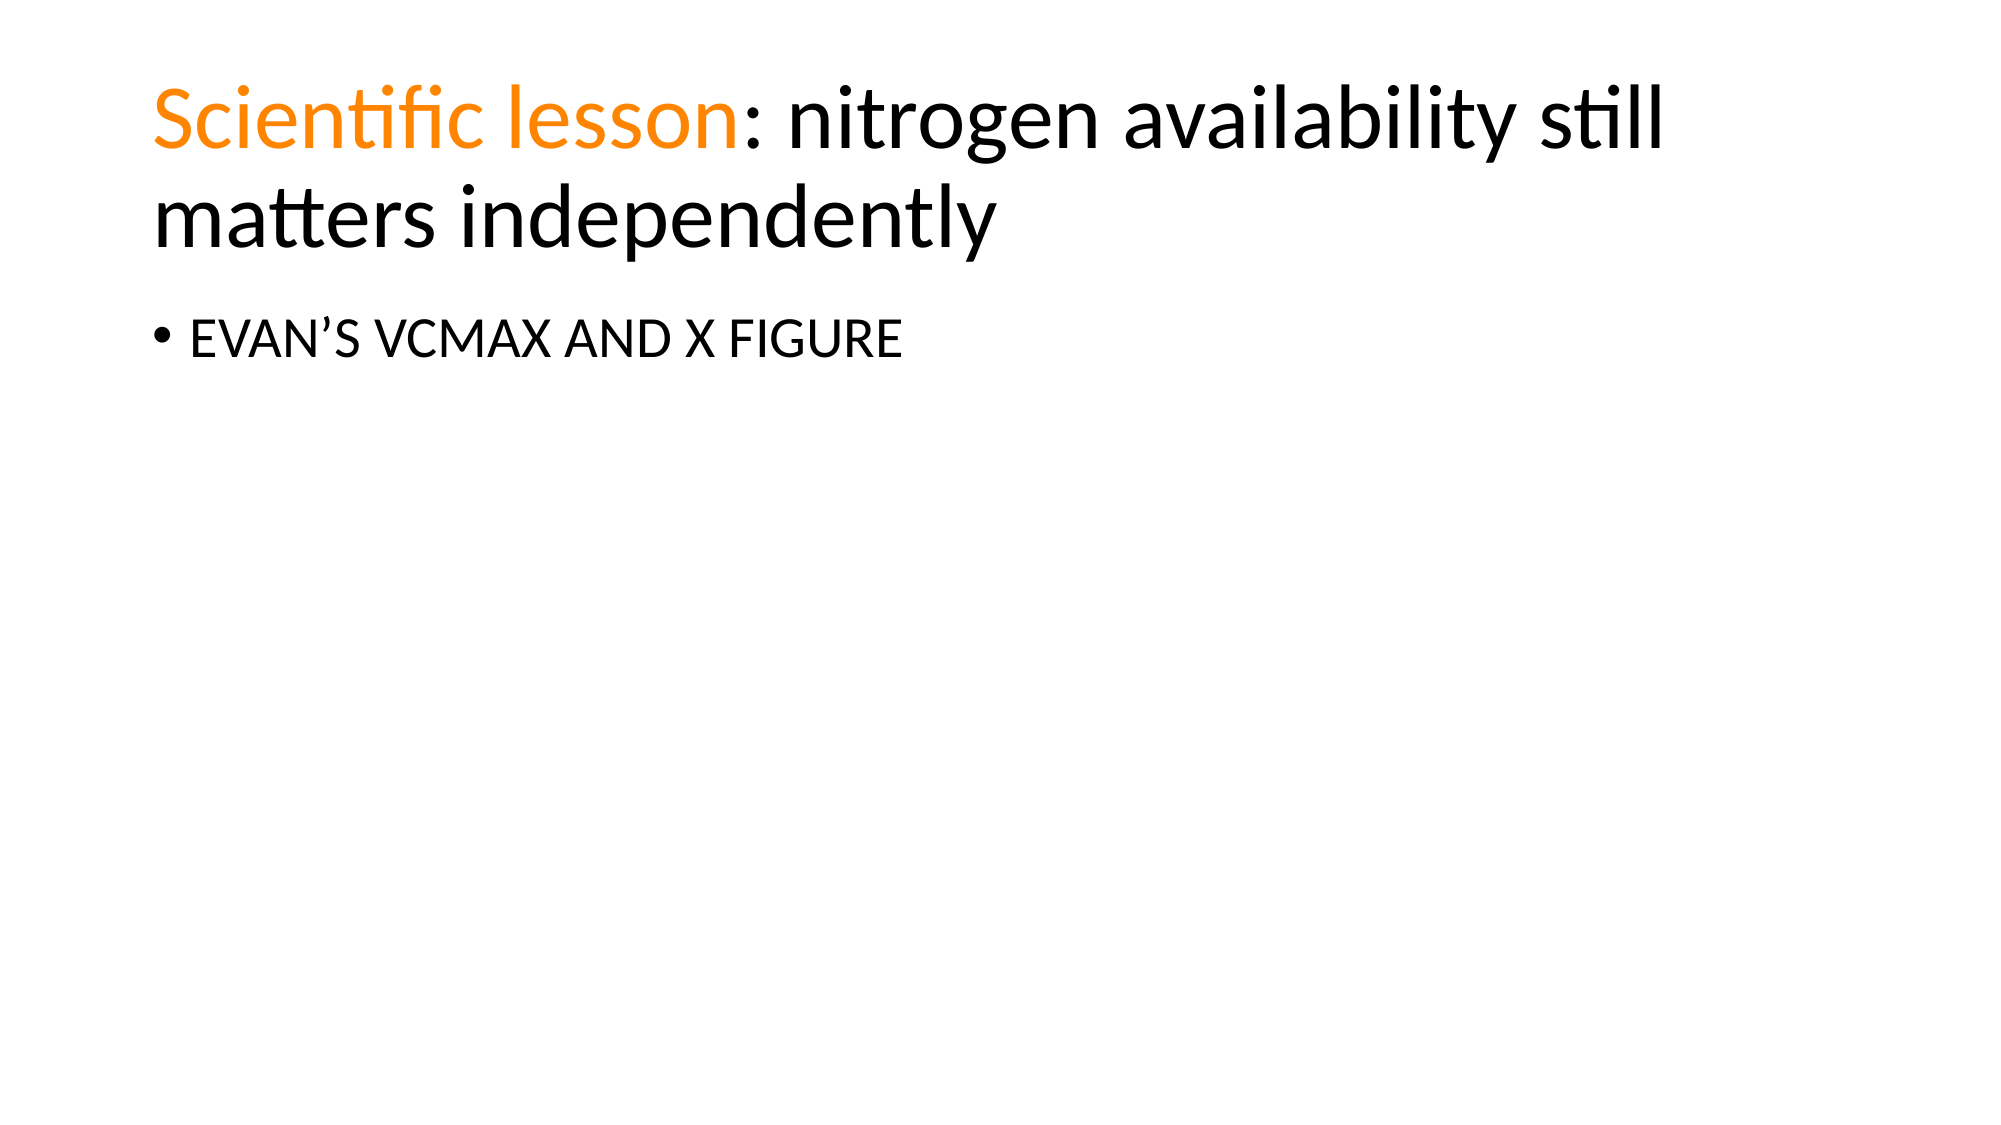

# Scientific lesson: nitrogen availability still matters independently
EVAN’S VCMAX AND X FIGURE